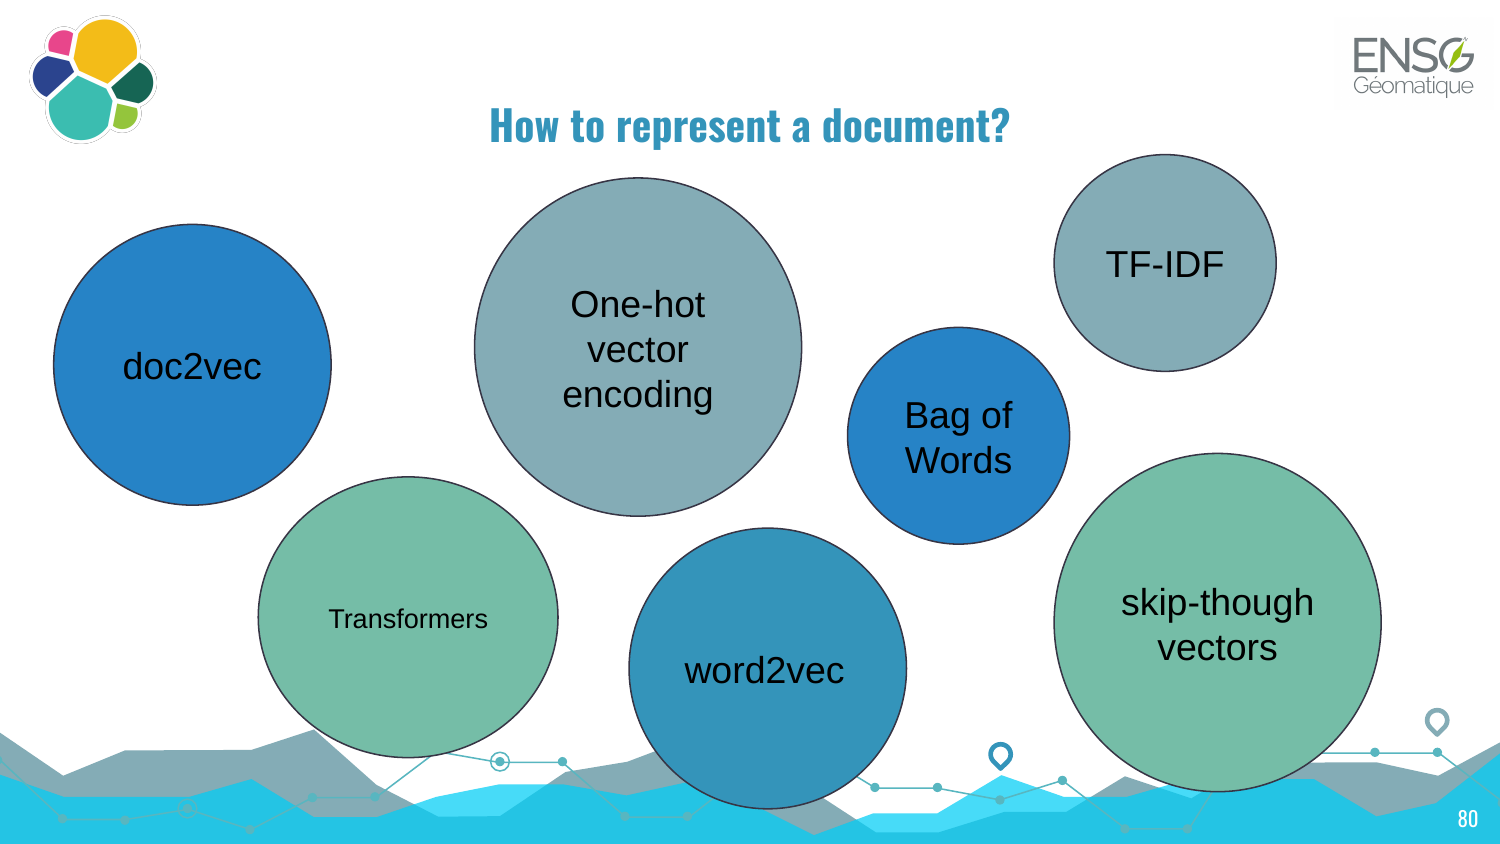

# How to represent a document?
TF-IDF
One-hot vector encoding
doc2vec
Bag of Words
skip-though vectors
Transformers
word2vec
80